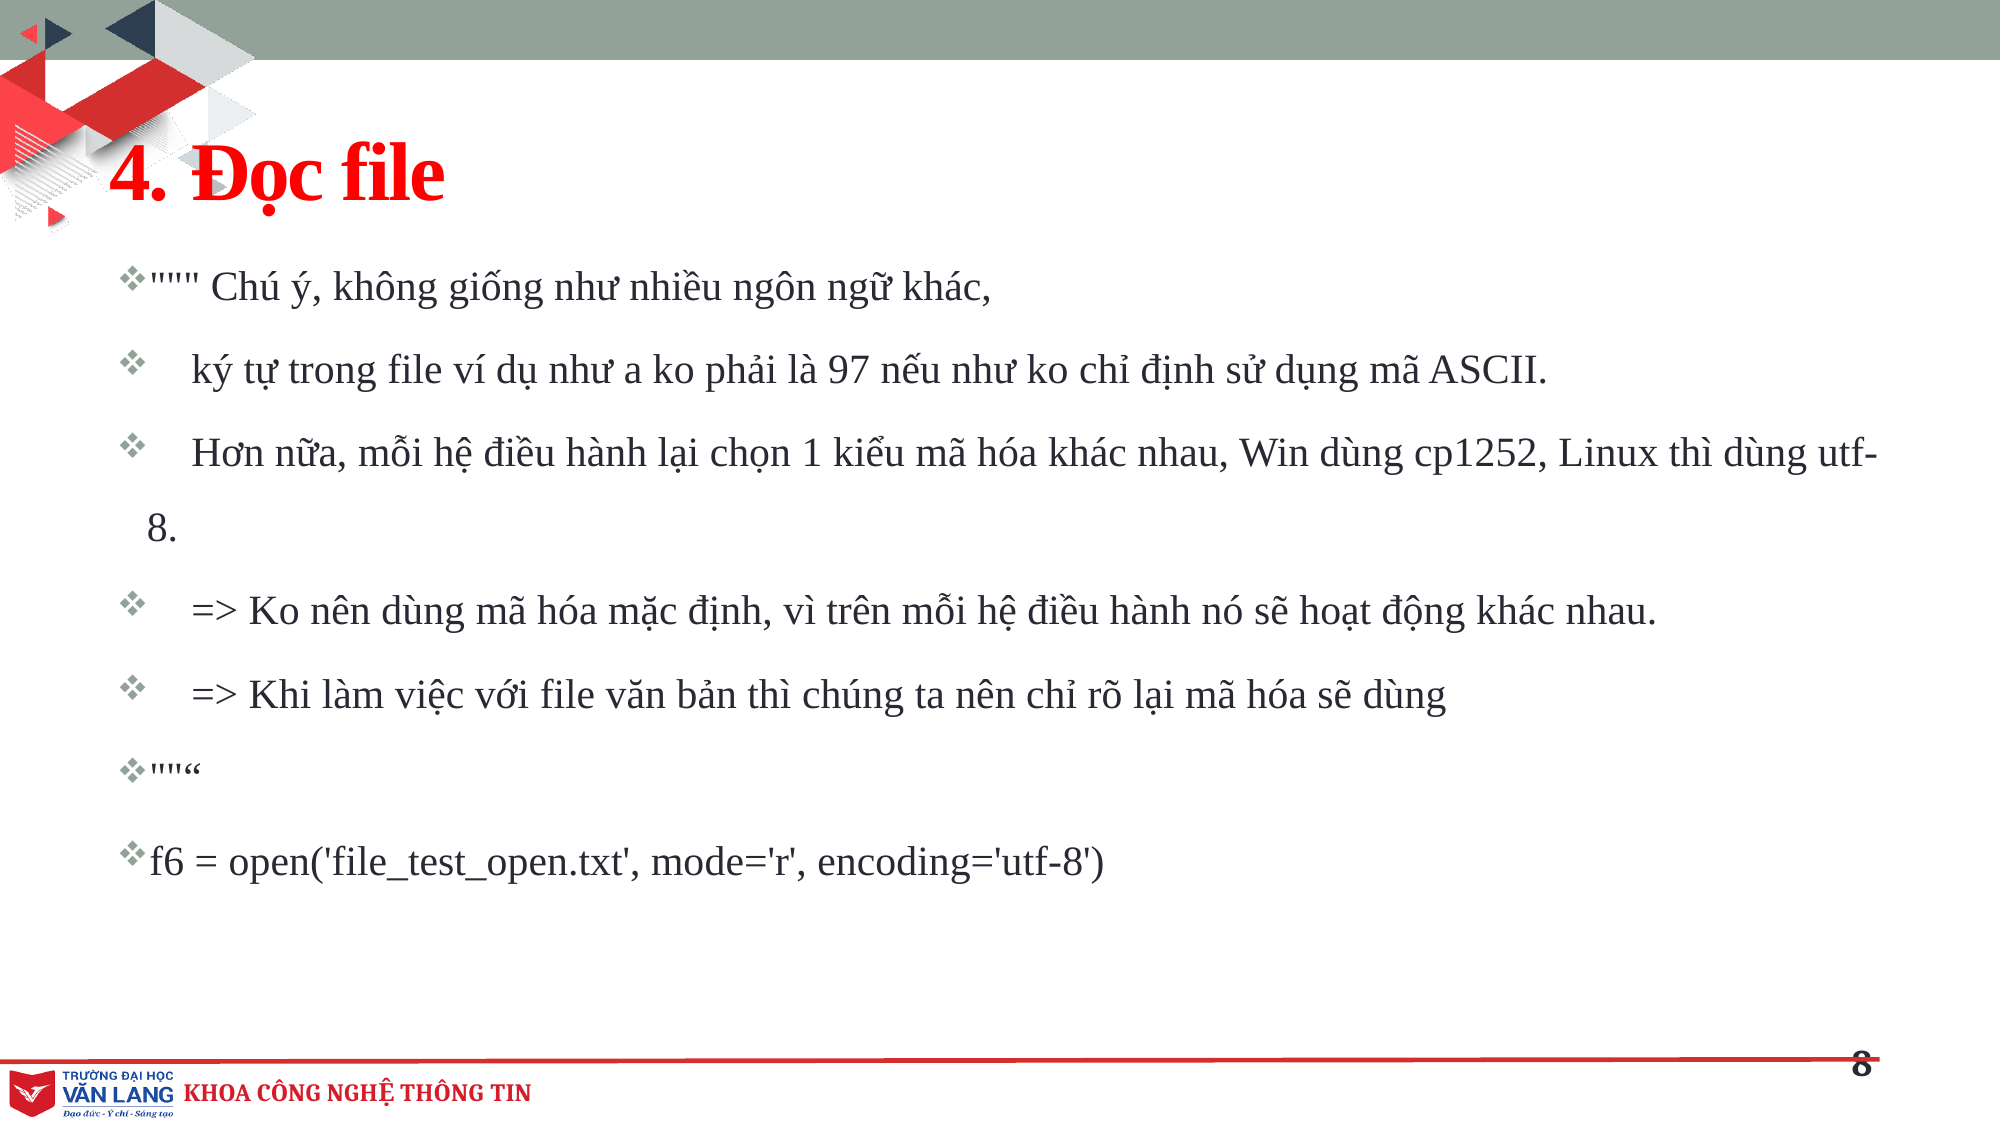

4. Đọc file
""" Chú ý, không giống như nhiều ngôn ngữ khác,
    ký tự trong file ví dụ như a ko phải là 97 nếu như ko chỉ định sử dụng mã ASCII.
    Hơn nữa, mỗi hệ điều hành lại chọn 1 kiểu mã hóa khác nhau, Win dùng cp1252, Linux thì dùng utf-8.
    => Ko nên dùng mã hóa mặc định, vì trên mỗi hệ điều hành nó sẽ hoạt động khác nhau.
    => Khi làm việc với file văn bản thì chúng ta nên chỉ rõ lại mã hóa sẽ dùng
""“
f6 = open('file_test_open.txt', mode='r', encoding='utf-8')